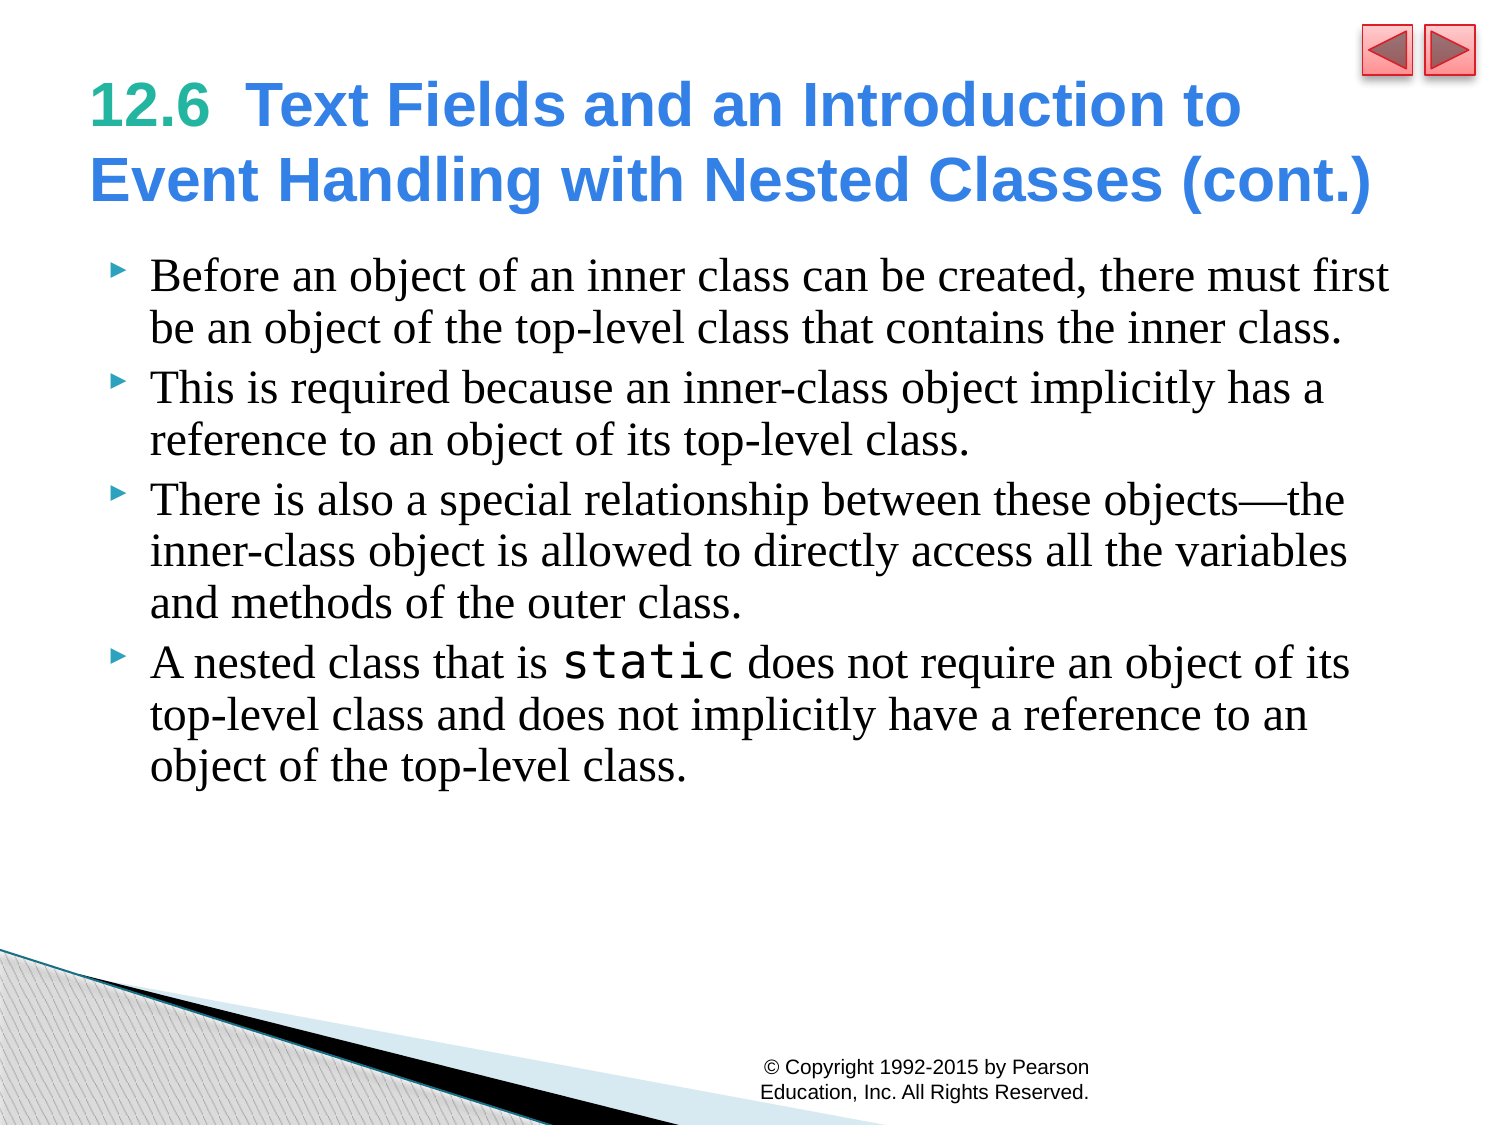

# 12.6  Text Fields and an Introduction to Event Handling with Nested Classes (cont.)
Before an object of an inner class can be created, there must first be an object of the top-level class that contains the inner class.
This is required because an inner-class object implicitly has a reference to an object of its top-level class.
There is also a special relationship between these objects—the inner-class object is allowed to directly access all the variables and methods of the outer class.
A nested class that is static does not require an object of its top-level class and does not implicitly have a reference to an object of the top-level class.
© Copyright 1992-2015 by Pearson Education, Inc. All Rights Reserved.